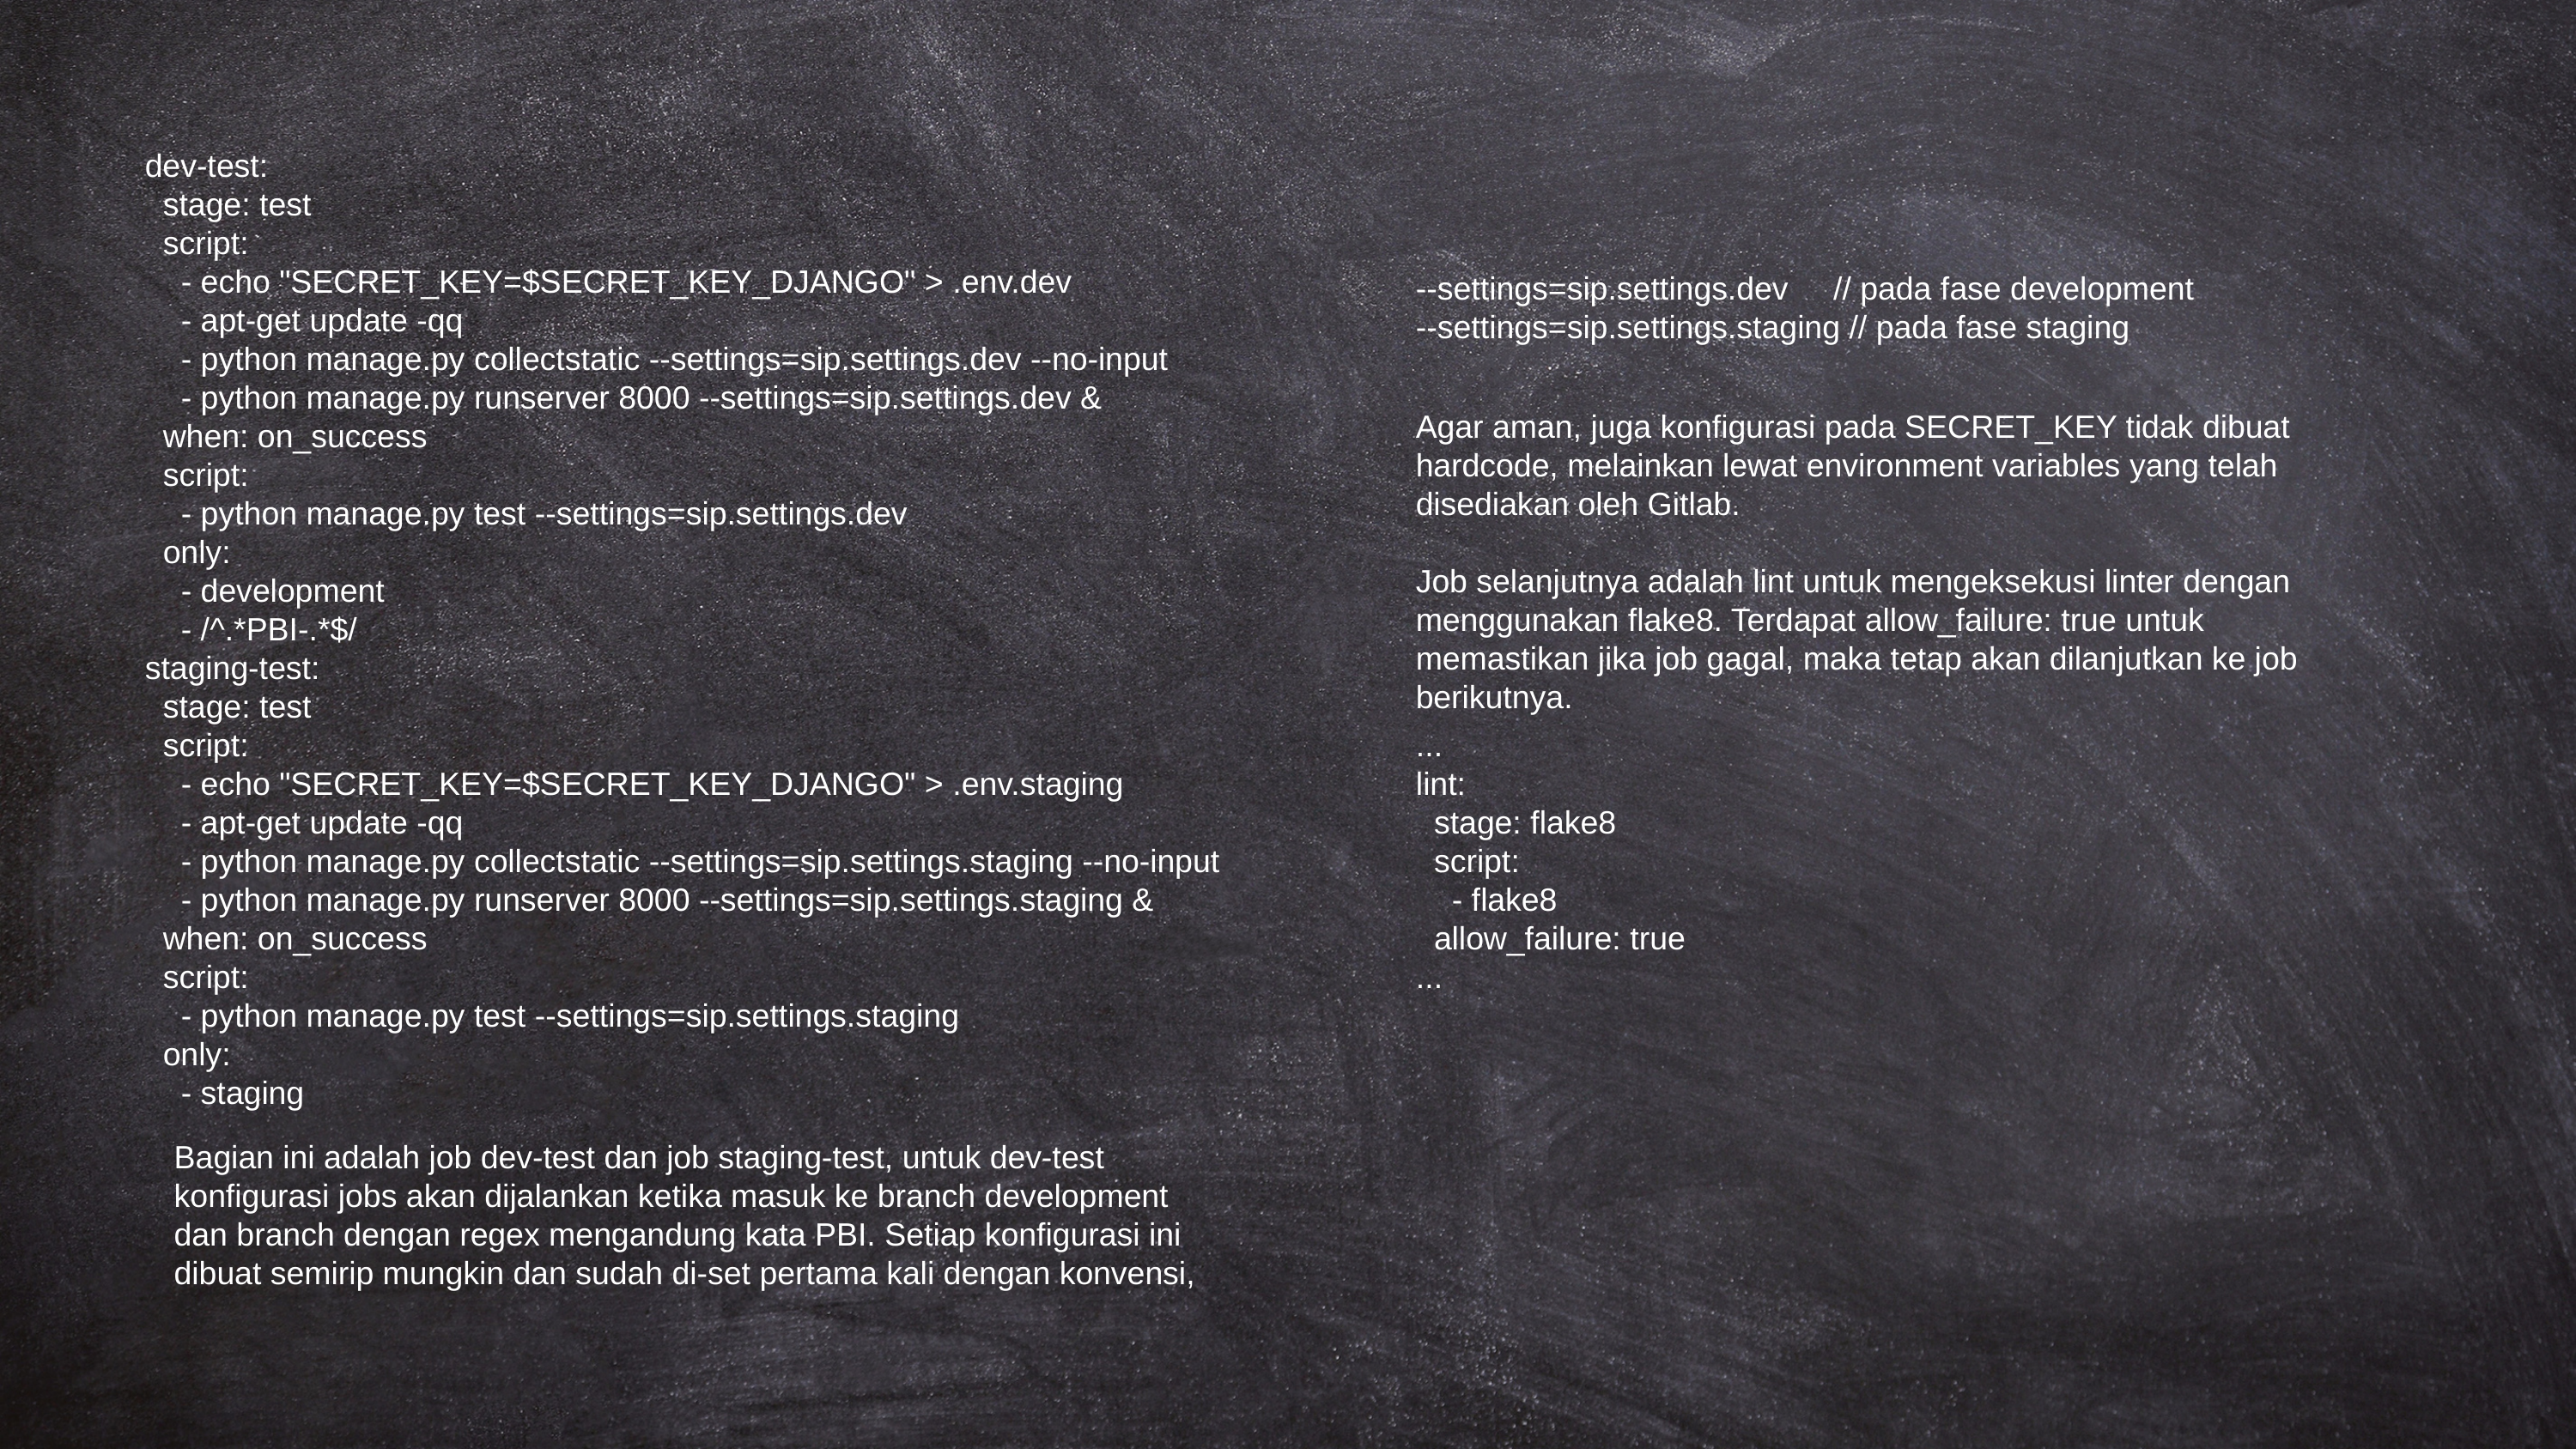

dev-test:
  stage: test
  script:
    - echo "SECRET_KEY=$SECRET_KEY_DJANGO" > .env.dev
    - apt-get update -qq
    - python manage.py collectstatic --settings=sip.settings.dev --no-input
    - python manage.py runserver 8000 --settings=sip.settings.dev &
  when: on_success
  script:
    - python manage.py test --settings=sip.settings.dev
  only:
    - development
    - /^.*PBI-.*$/
staging-test:
  stage: test
  script:
    - echo "SECRET_KEY=$SECRET_KEY_DJANGO" > .env.staging
    - apt-get update -qq
    - python manage.py collectstatic --settings=sip.settings.staging --no-input
    - python manage.py runserver 8000 --settings=sip.settings.staging &
  when: on_success
  script:
    - python manage.py test --settings=sip.settings.staging
  only:
    - staging
--settings=sip.settings.dev     // pada fase development
--settings=sip.settings.staging // pada fase staging
Agar aman, juga konfigurasi pada SECRET_KEY tidak dibuat hardcode, melainkan lewat environment variables yang telah disediakan oleh Gitlab.

Job selanjutnya adalah lint untuk mengeksekusi linter dengan menggunakan flake8. Terdapat allow_failure: true untuk memastikan jika job gagal, maka tetap akan dilanjutkan ke job berikutnya.
...
lint:
  stage: flake8
  script:
    - flake8
  allow_failure: true
...
Bagian ini adalah job dev-test dan job staging-test, untuk dev-test konfigurasi jobs akan dijalankan ketika masuk ke branch development dan branch dengan regex mengandung kata PBI. Setiap konfigurasi ini dibuat semirip mungkin dan sudah di-set pertama kali dengan konvensi,